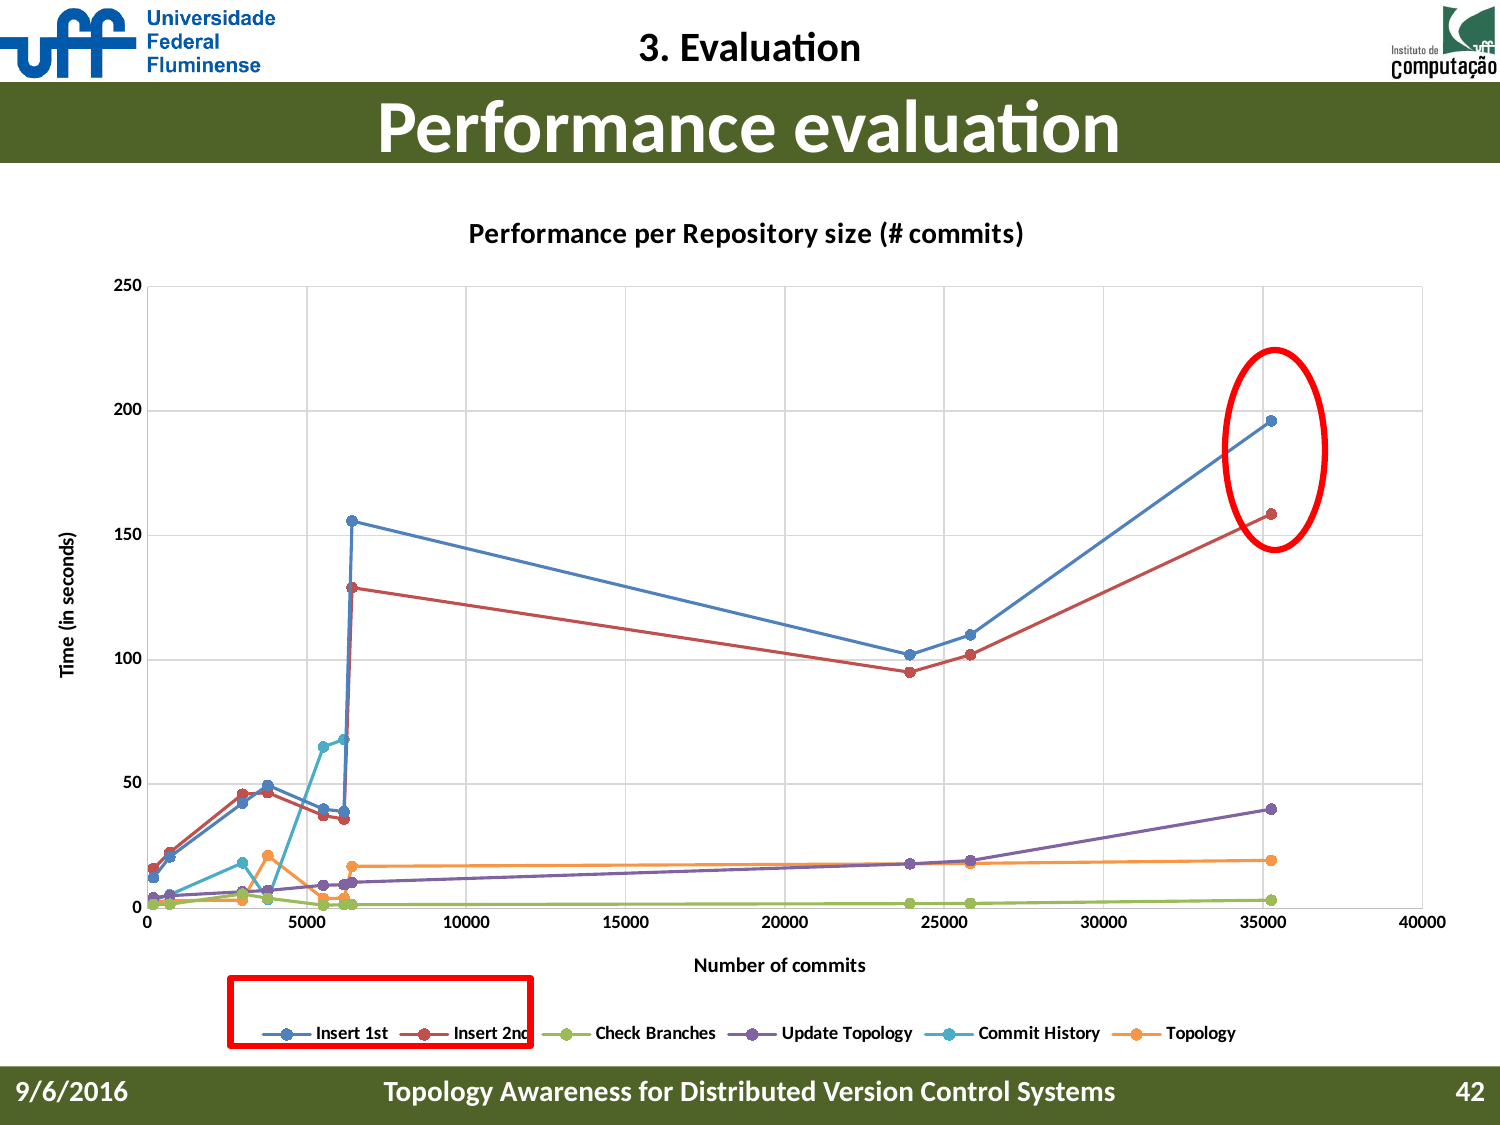

3. Evaluation
# Performance evaluation

### Chart: Performance per Repository size (# commits)

| Category | Insert 1st | Insert 2nd | Check Branches | Update Topology | Commit History | Topology |
|---|---|---|---|---|---|---|
9/6/2016
Topology Awareness for Distributed Version Control Systems
42